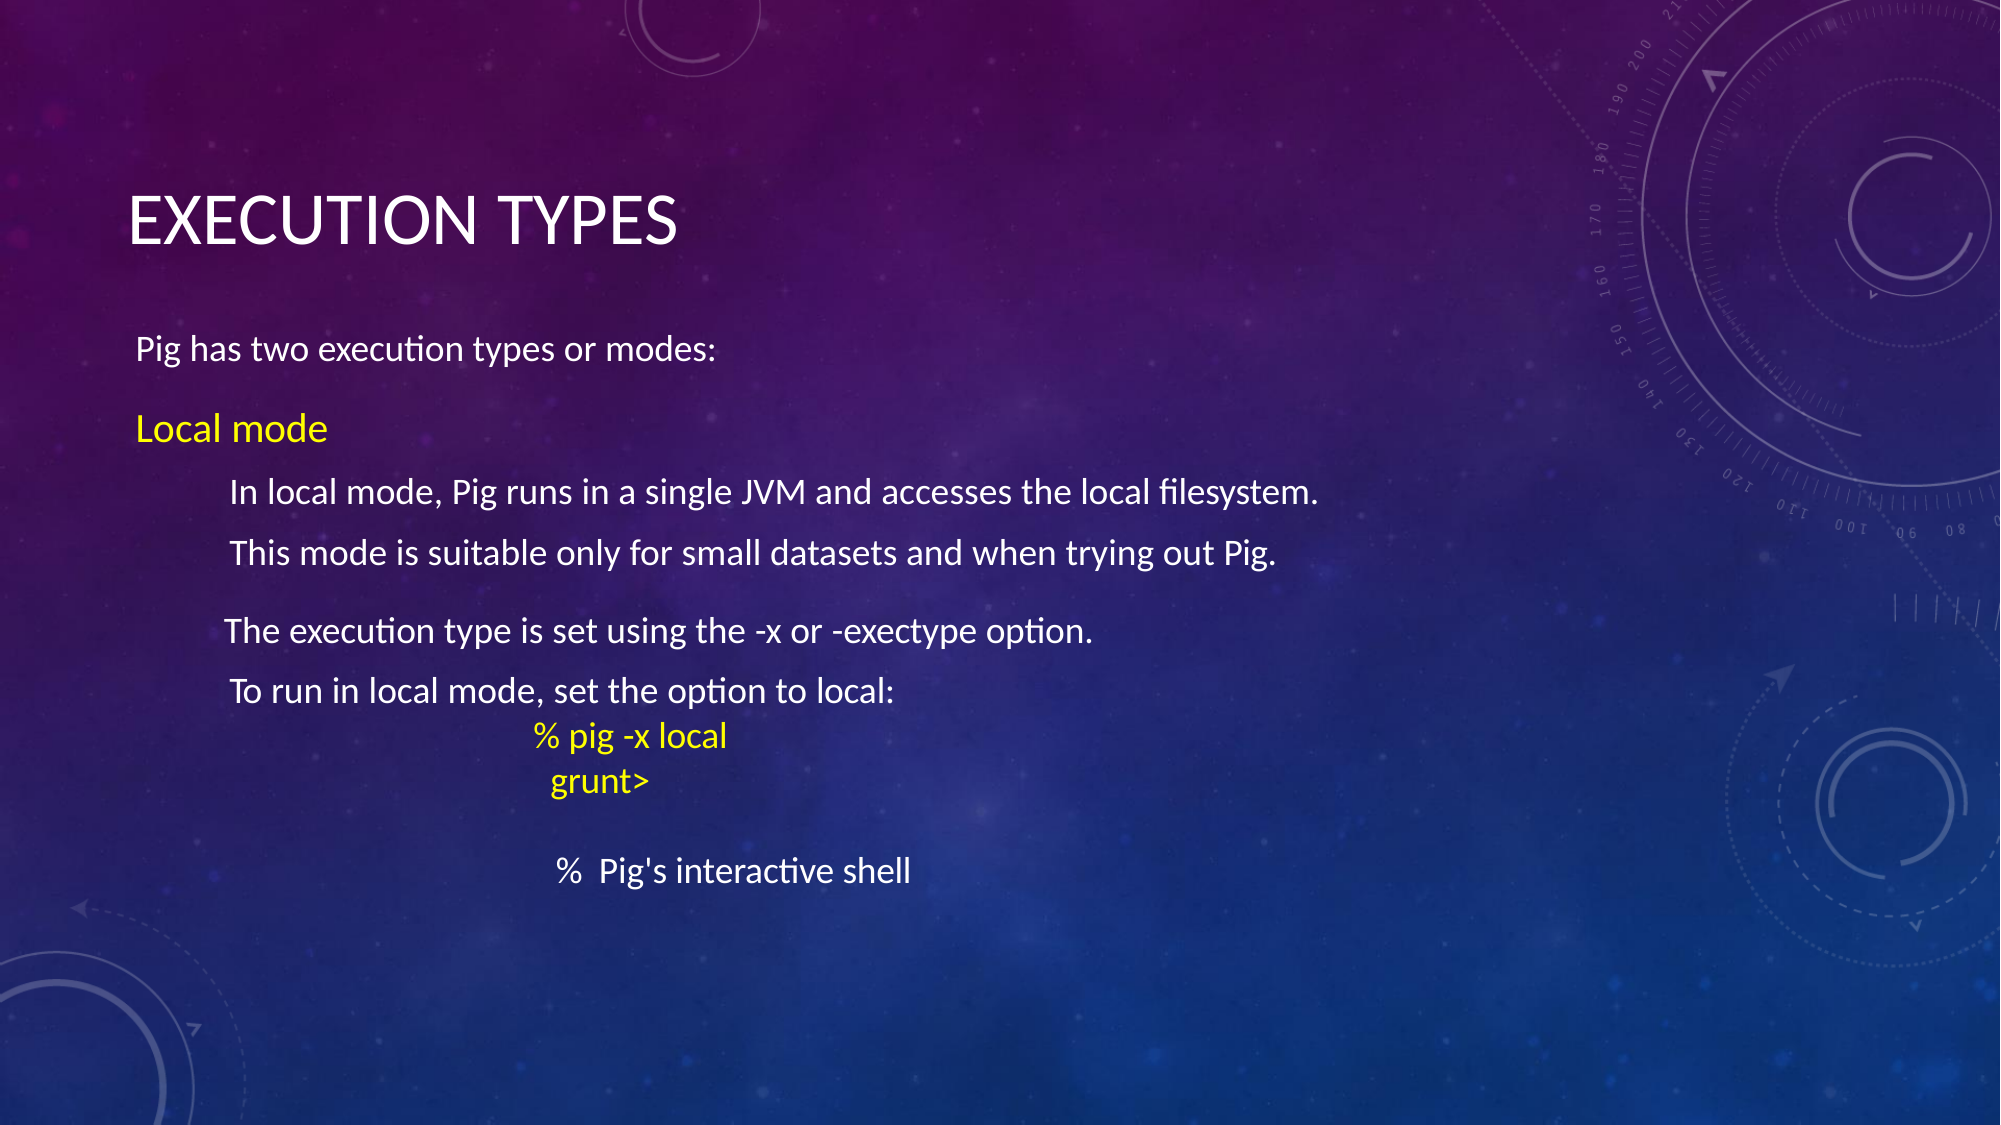

# EXECUTION TYPES
Pig has two execution types or modes:
Local mode
In local mode, Pig runs in a single JVM and accesses the local filesystem. This mode is suitable only for small datasets and when trying out Pig.
The execution type is set using the -x or -exectype option. To run in local mode, set the option to local:
% pig -x local
grunt>	% Pig's interactive shell